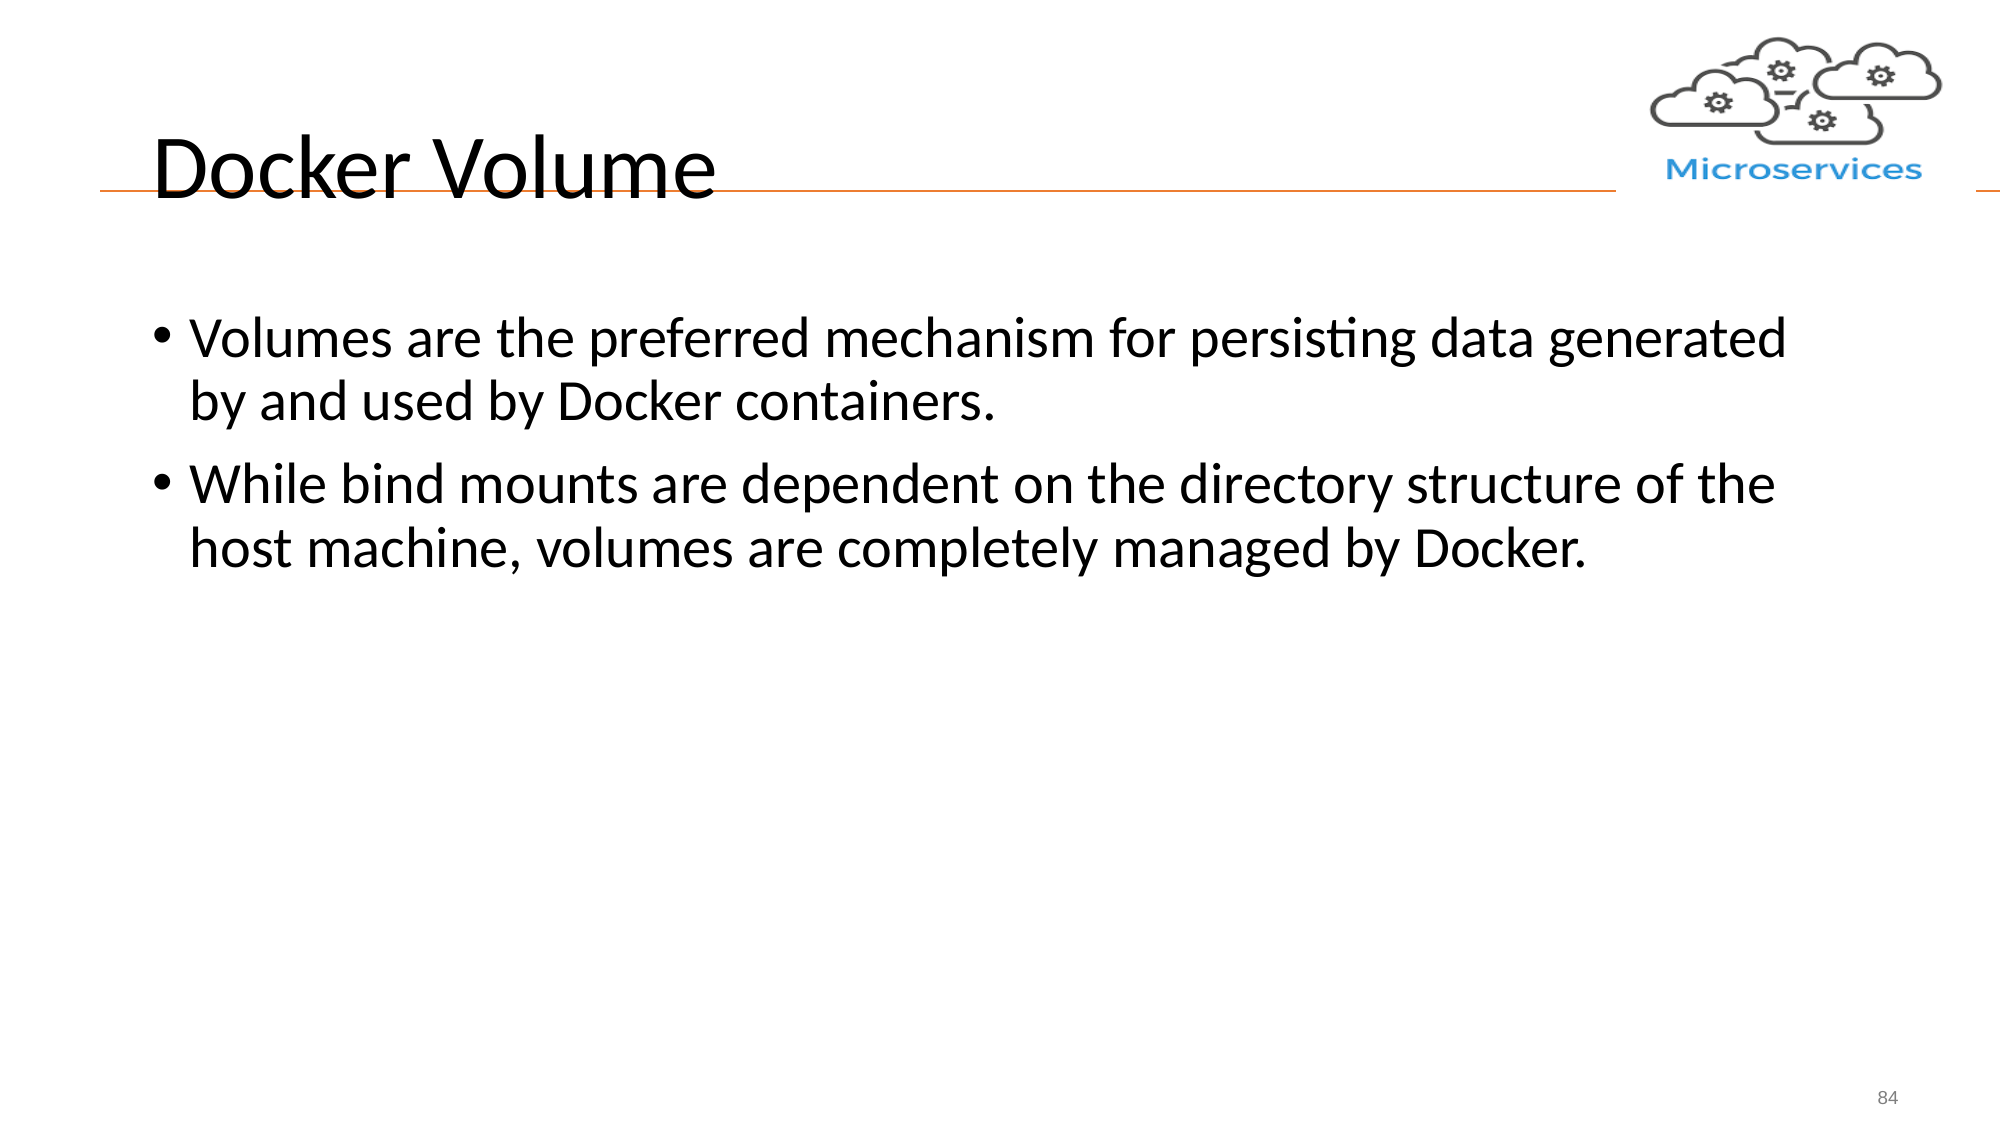

# Docker Volume
Volumes are the preferred mechanism for persisting data generated by and used by Docker containers.
While bind mounts are dependent on the directory structure of the host machine, volumes are completely managed by Docker.